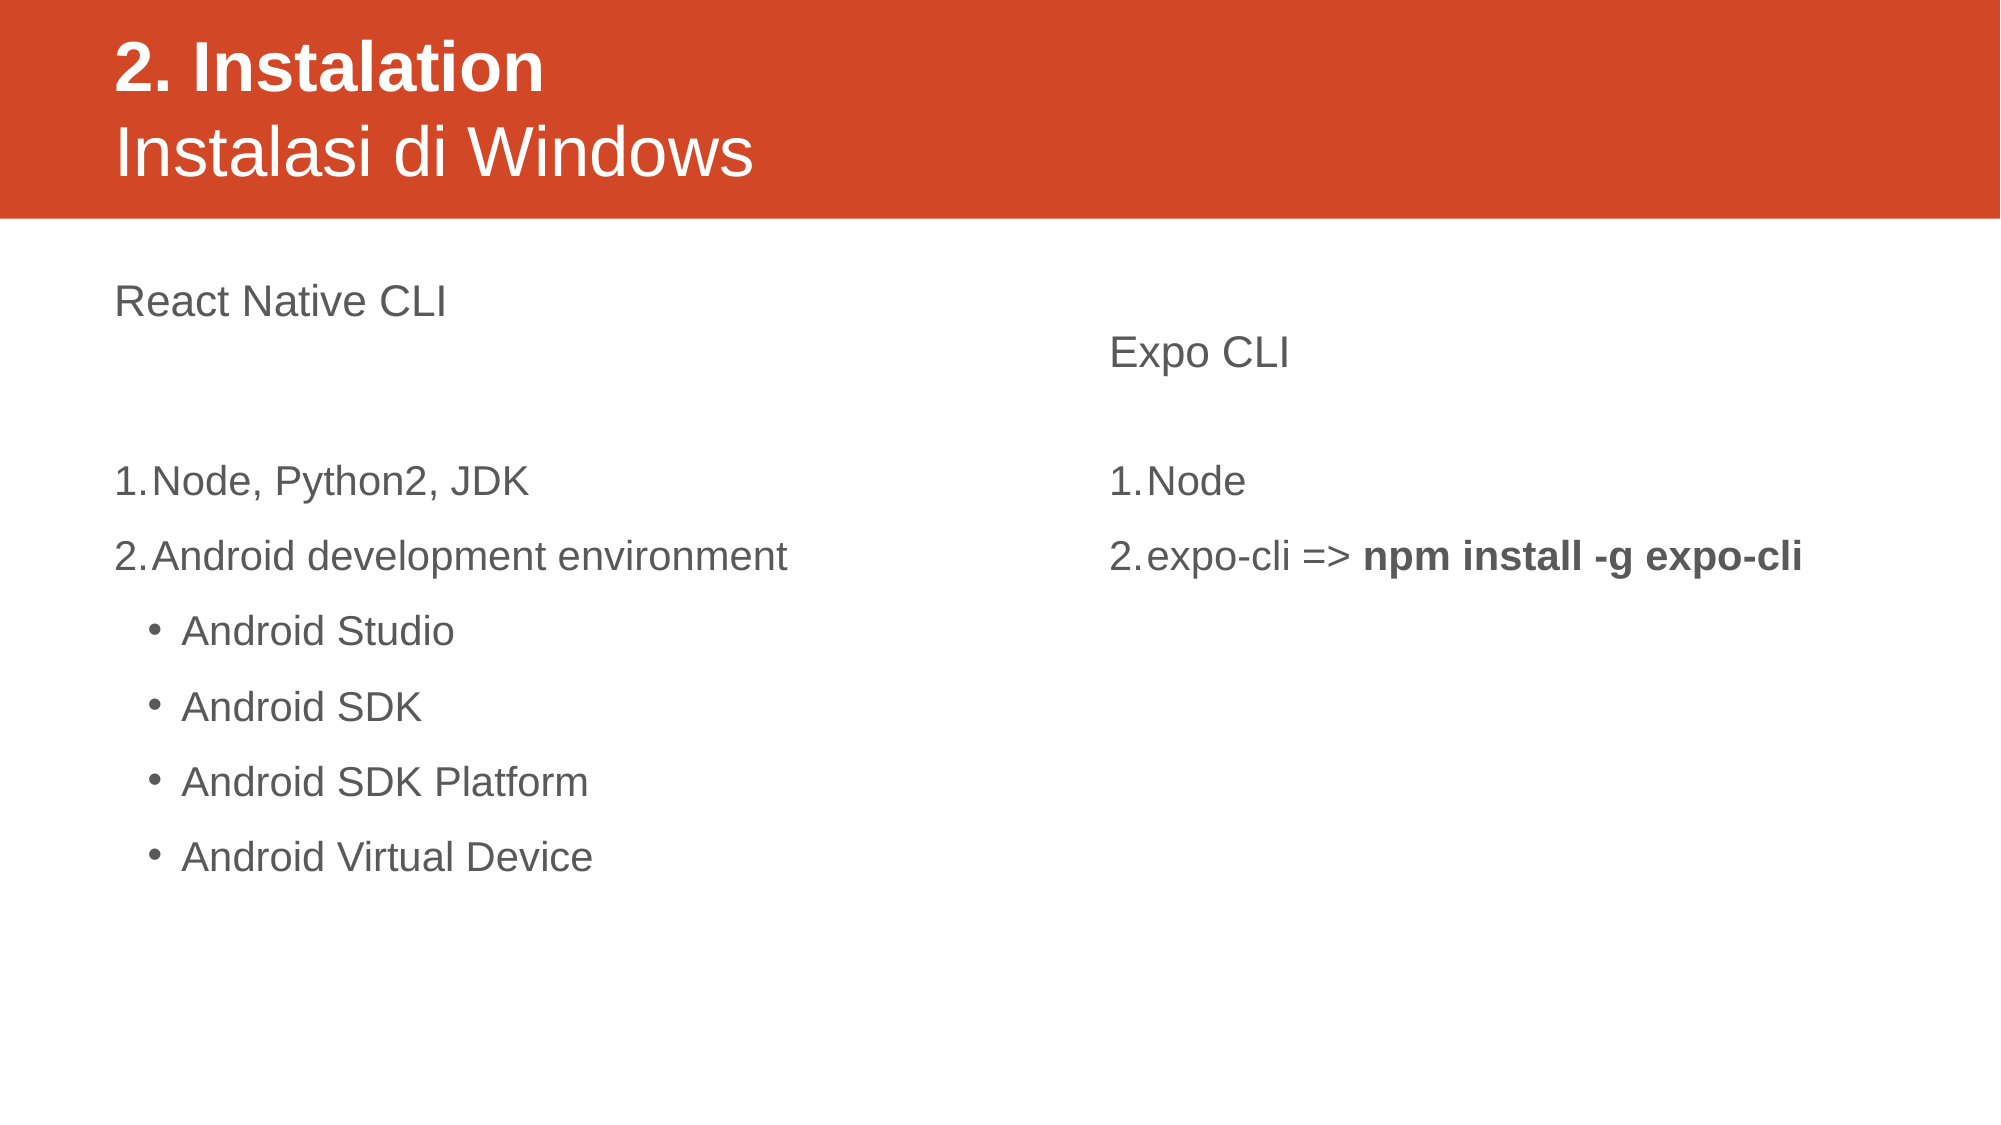

# 2. Instalation Instalasi di Windows

React Native CLI
Expo CLI
Node, Python2, JDK
Android development environment
Android Studio
Android SDK
Android SDK Platform
Android Virtual Device
Node
expo-cli => npm install -g expo-cli